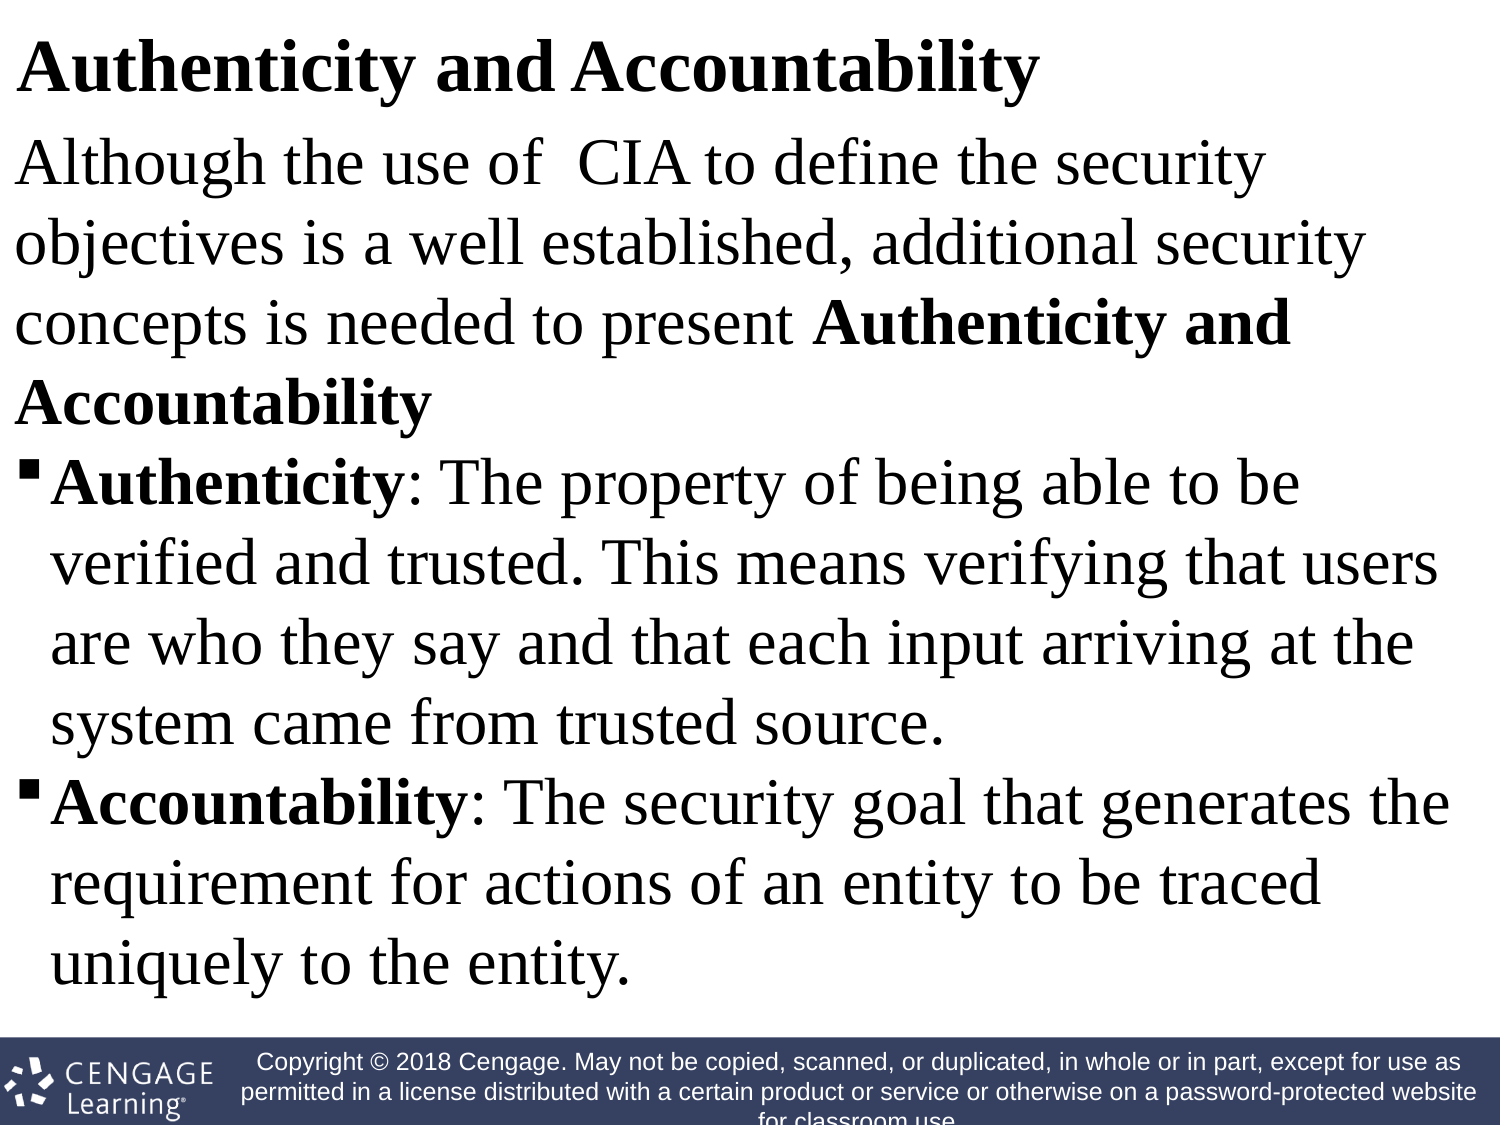

Authenticity and Accountability
Although the use of  CIA to define the security objectives is a well established, additional security concepts is needed to present Authenticity and Accountability
Authenticity: The property of being able to be verified and trusted. This means verifying that users are who they say and that each input arriving at the system came from trusted source.
Accountability: The security goal that generates the requirement for actions of an entity to be traced uniquely to the entity.